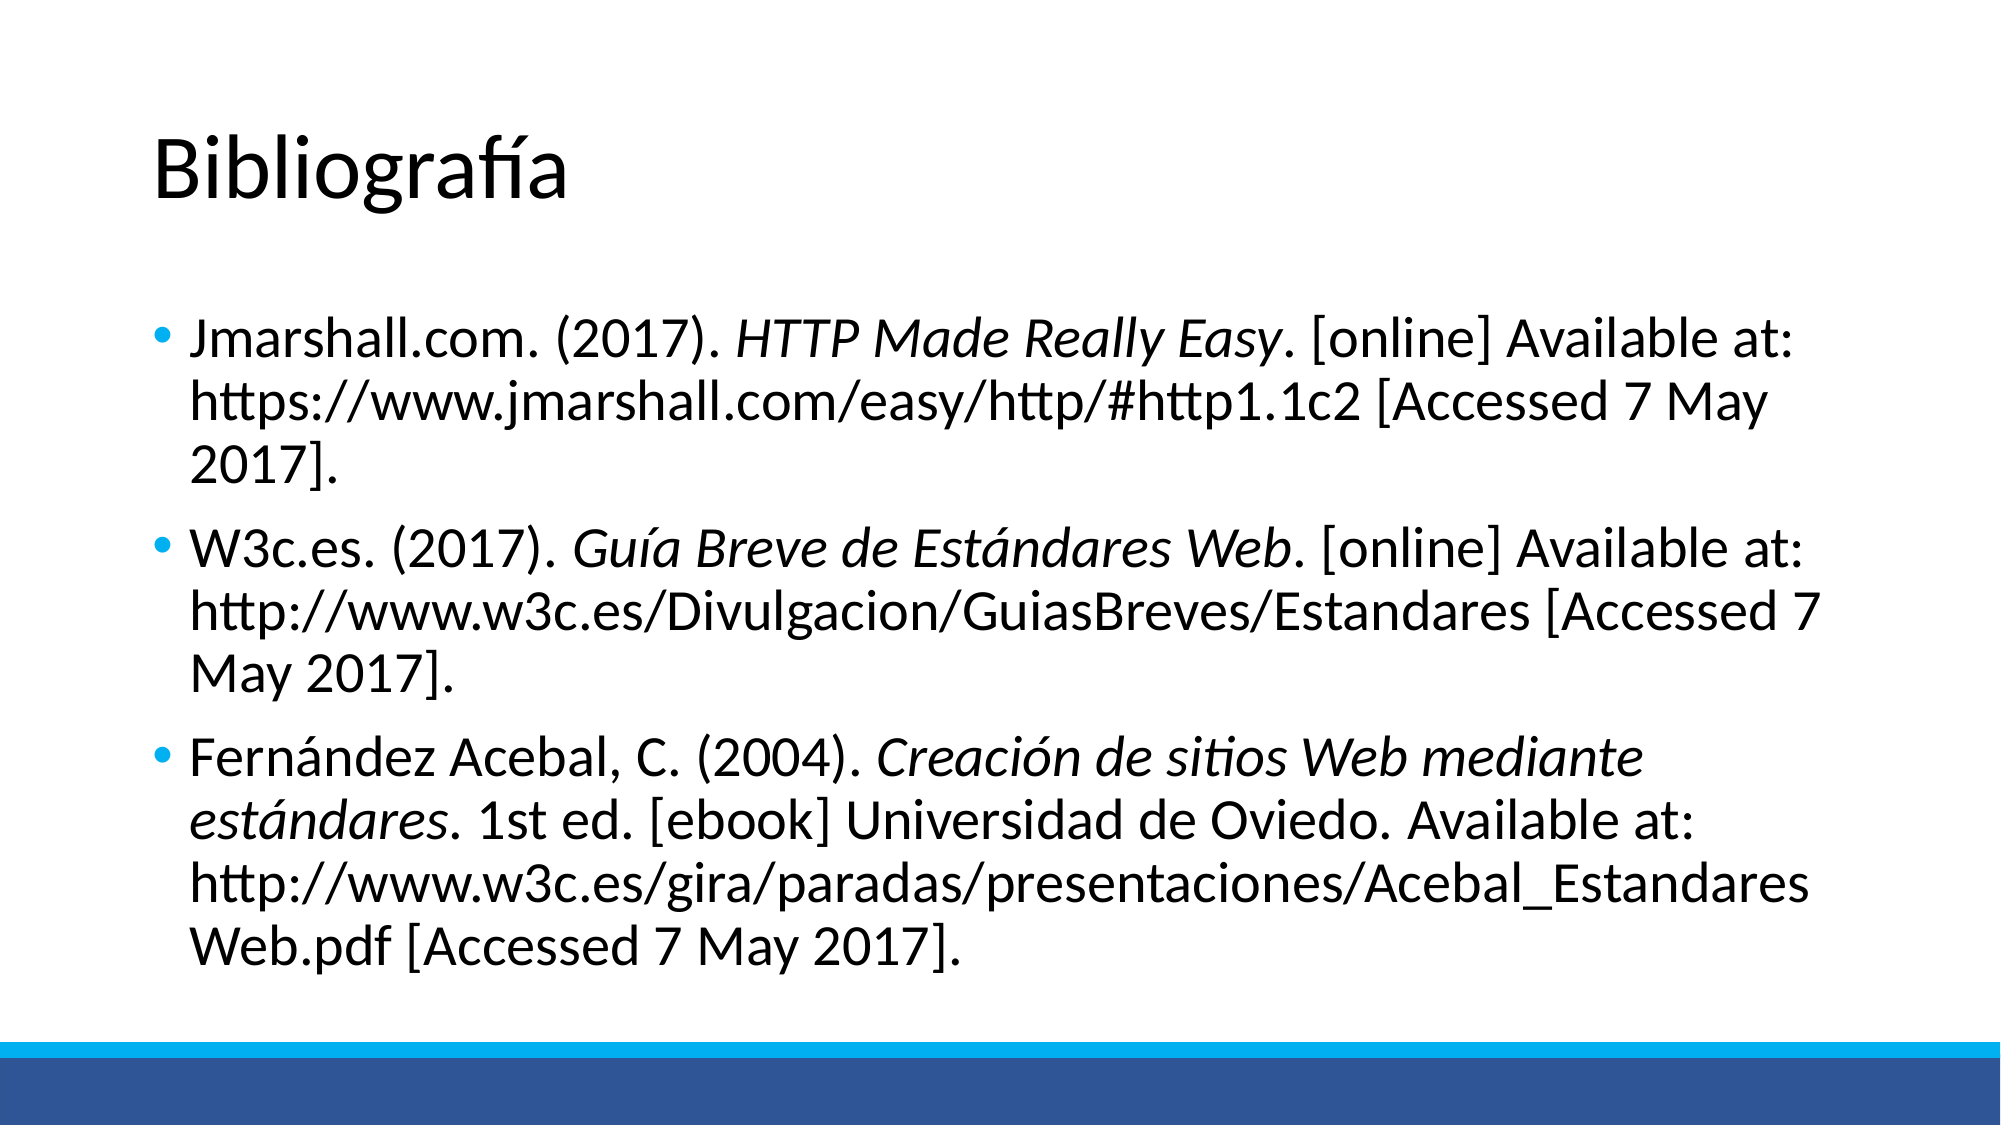

# Bibliografía
Jmarshall.com. (2017). HTTP Made Really Easy. [online] Available at: https://www.jmarshall.com/easy/http/#http1.1c2 [Accessed 7 May 2017].
W3c.es. (2017). Guía Breve de Estándares Web. [online] Available at: http://www.w3c.es/Divulgacion/GuiasBreves/Estandares [Accessed 7 May 2017].
Fernández Acebal, C. (2004). Creación de sitios Web mediante estándares. 1st ed. [ebook] Universidad de Oviedo. Available at: http://www.w3c.es/gira/paradas/presentaciones/Acebal_EstandaresWeb.pdf [Accessed 7 May 2017].